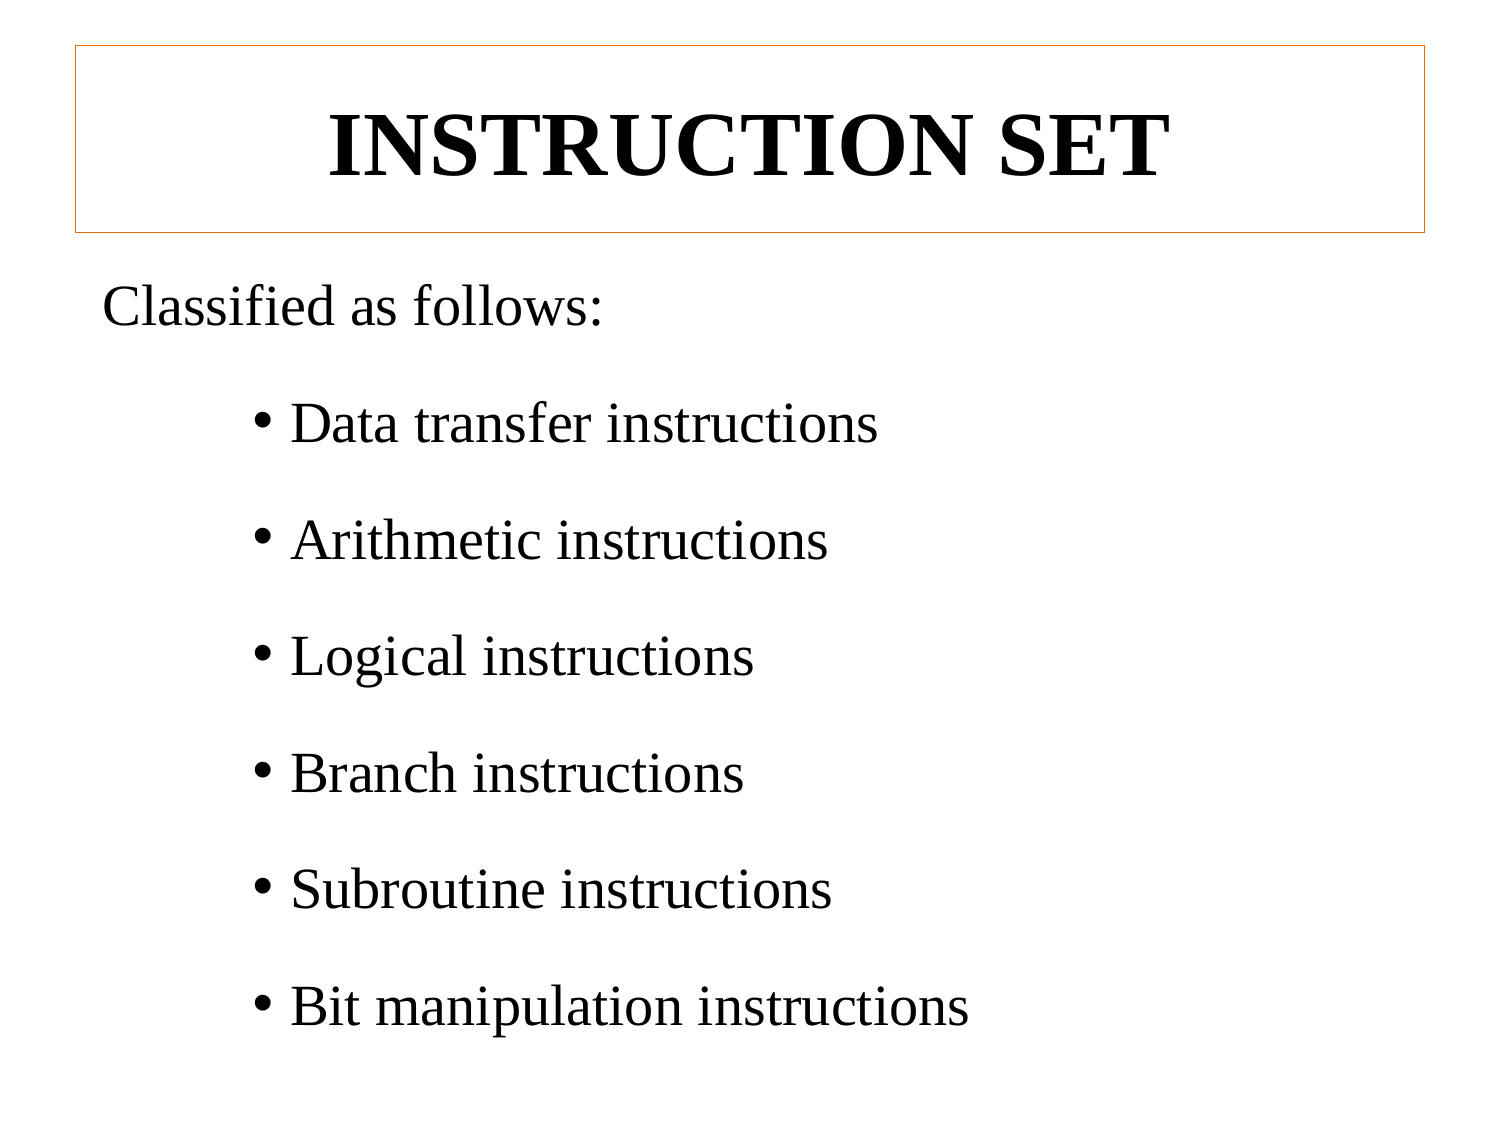

# INSTRUCTION SET
Classified as follows:
Data transfer instructions
Arithmetic instructions
Logical instructions
Branch instructions
Subroutine instructions
Bit manipulation instructions